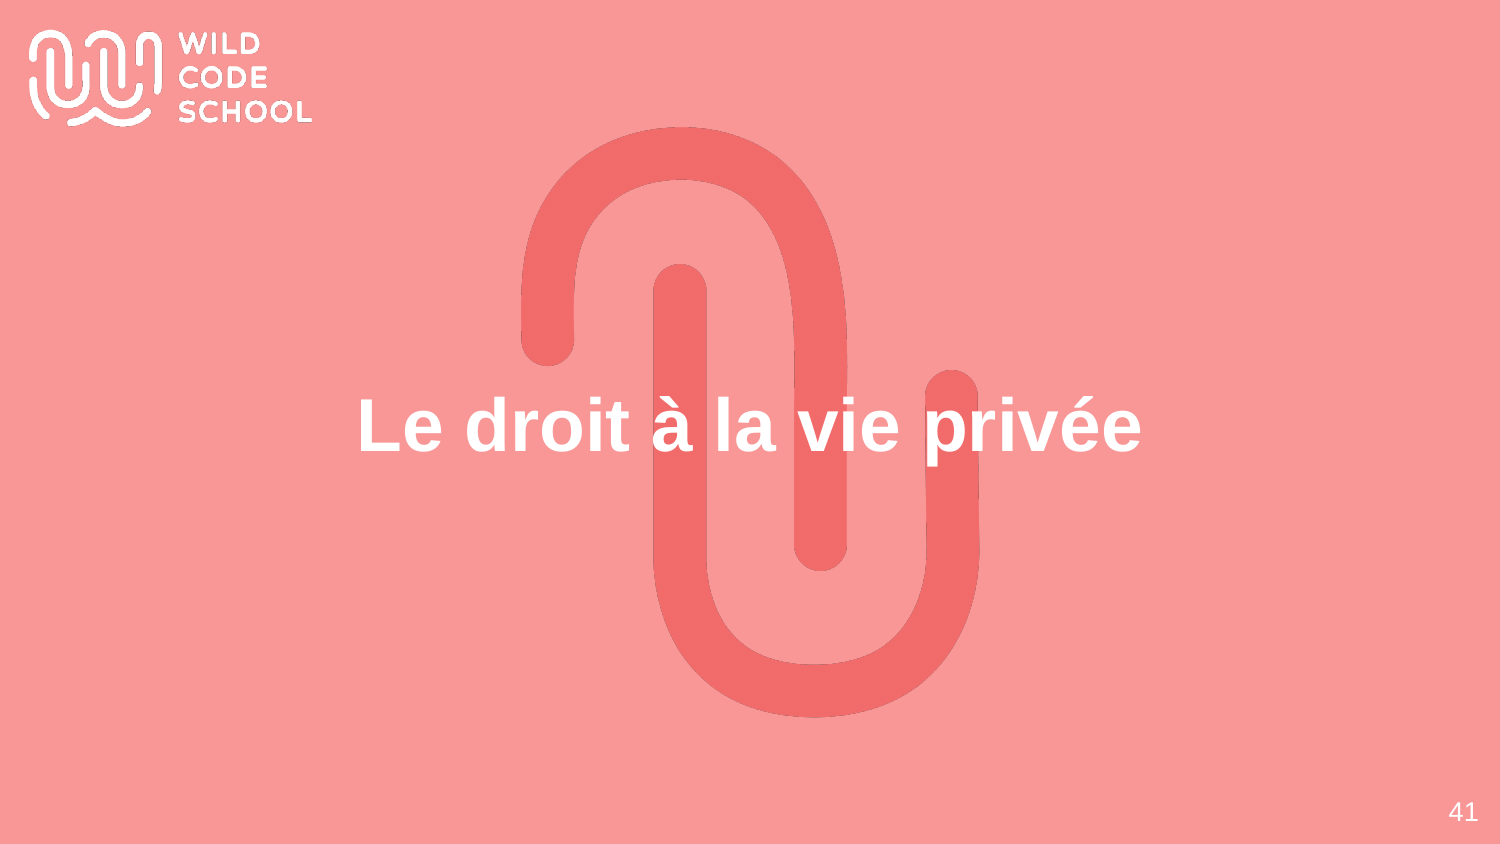

# Le droit à la vie privée
41